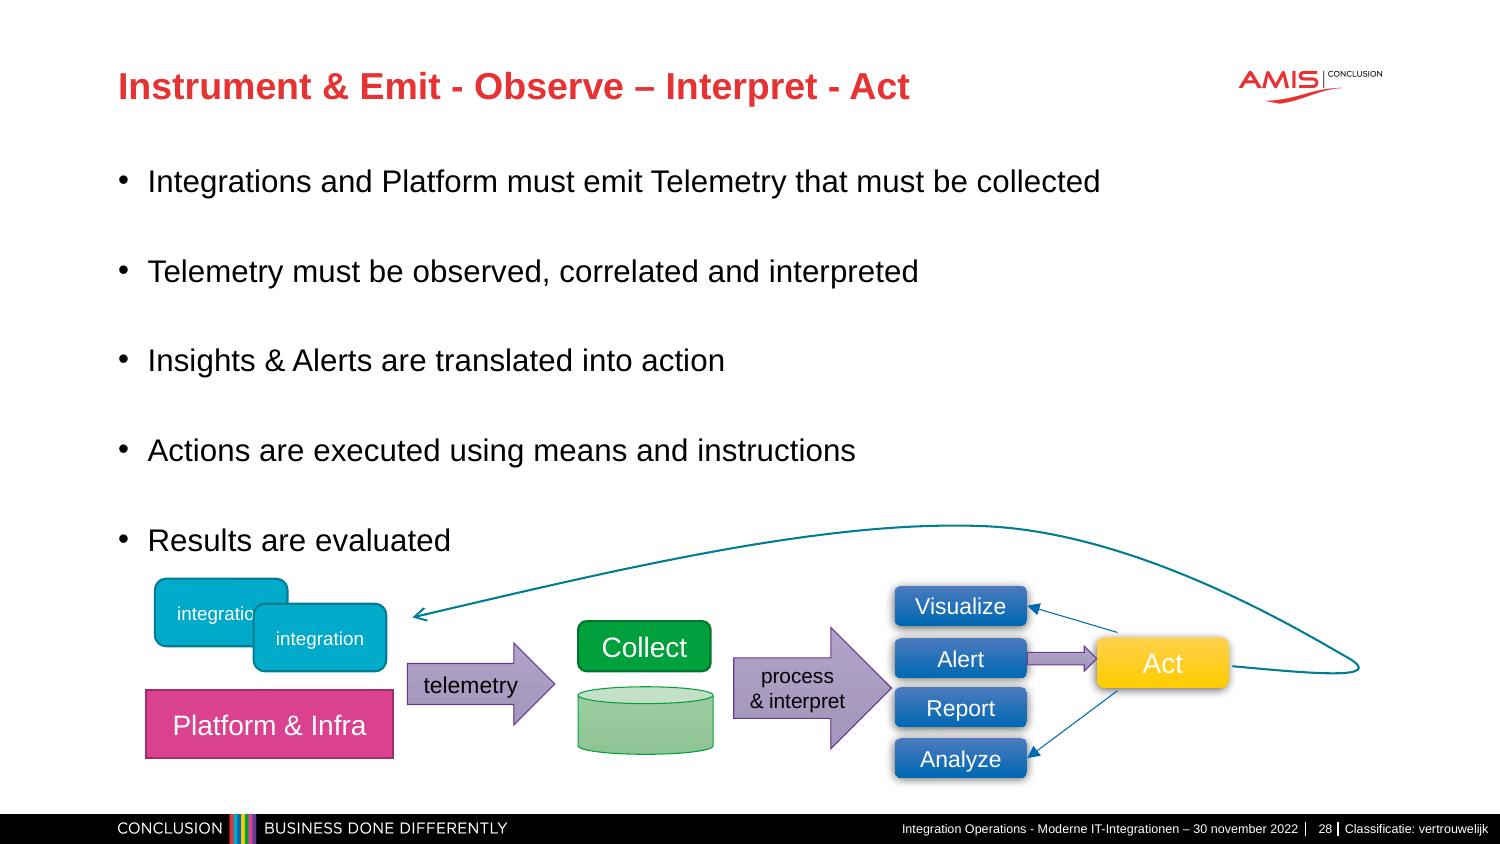

# Instrument & Emit - Observe – Interpret - Act
Integrations and Platform must emit Telemetry that must be collected

Telemetry must be observed, correlated and interpreted

Insights & Alerts are translated into action

Actions are executed using means and instructions

Results are evaluated

integration
Visualize
integration
Collect
process
& interpret
Act
Alert
telemetry

Report
Platform & Infra
Analyze
Integration Operations - Moderne IT-Integrationen – 30 november 2022
28